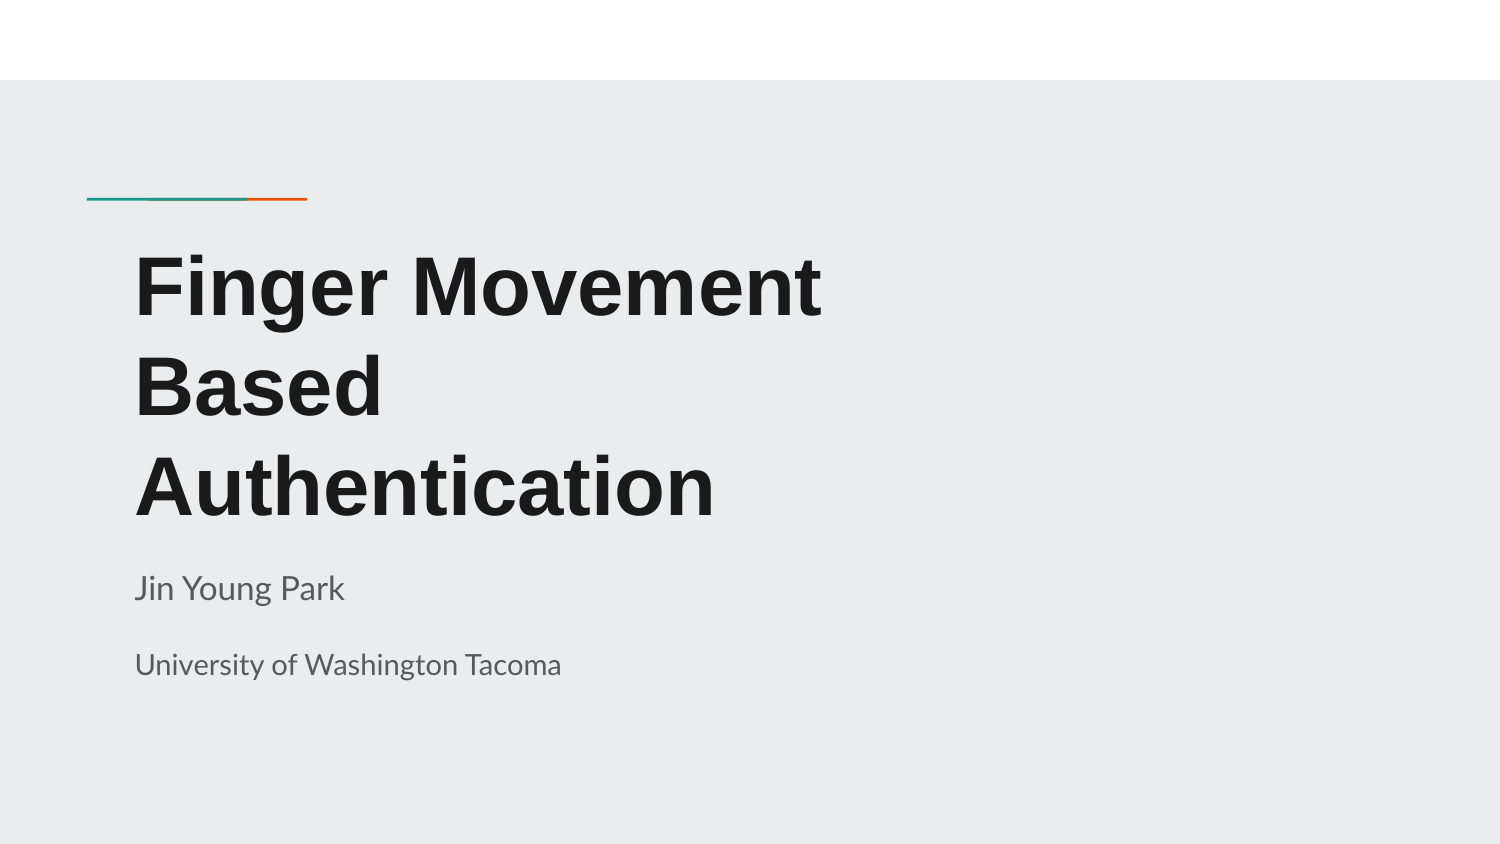

# Finger Movement
Based
Authentication
Jin Young Park

University of Washington Tacoma